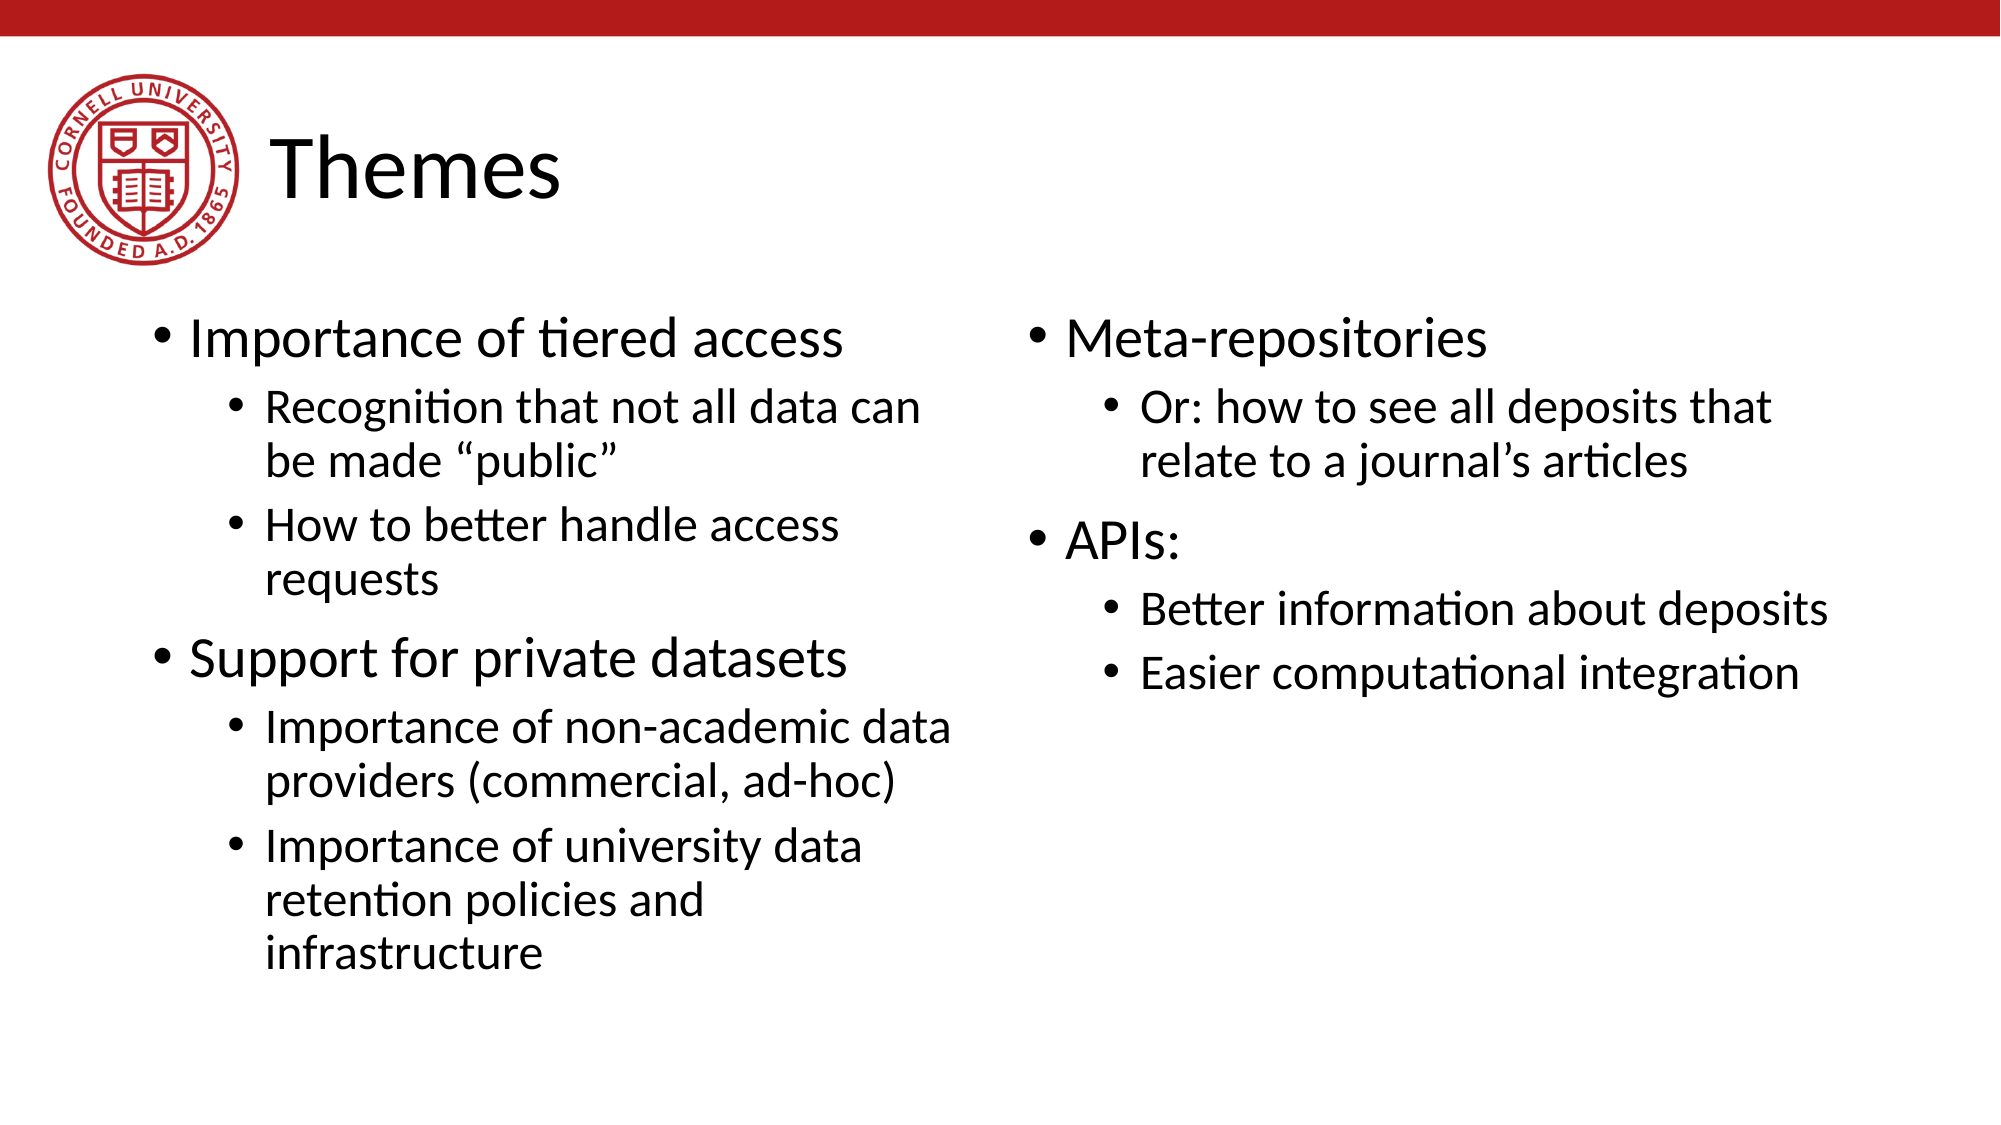

# Themes
Importance of tiered access
Recognition that not all data can be made “public”
How to better handle access requests
Support for private datasets
Importance of non-academic data providers (commercial, ad-hoc)
Importance of university data retention policies and infrastructure
Meta-repositories
Or: how to see all deposits that relate to a journal’s articles
APIs:
Better information about deposits
Easier computational integration